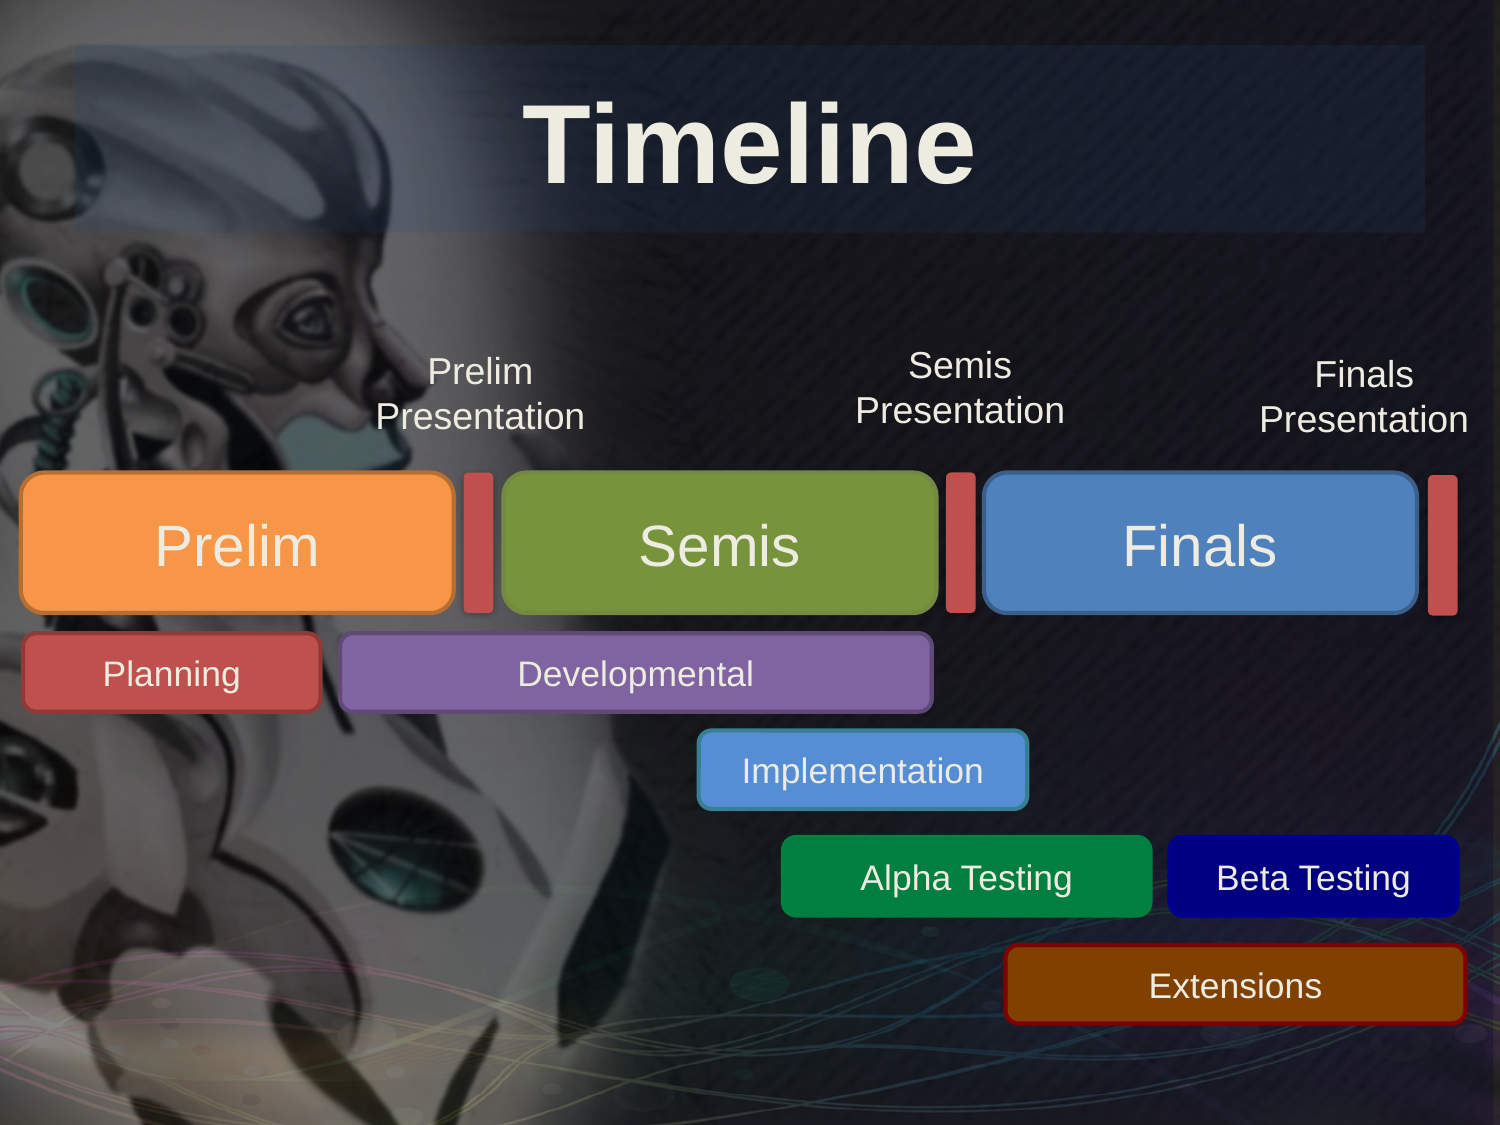

# Timeline
Semis
Presentation
Prelim
Presentation
Finals
Presentation

Prelim

Semis
Finals

Planning
Developmental
Implementation
Alpha Testing
Beta Testing
Extensions